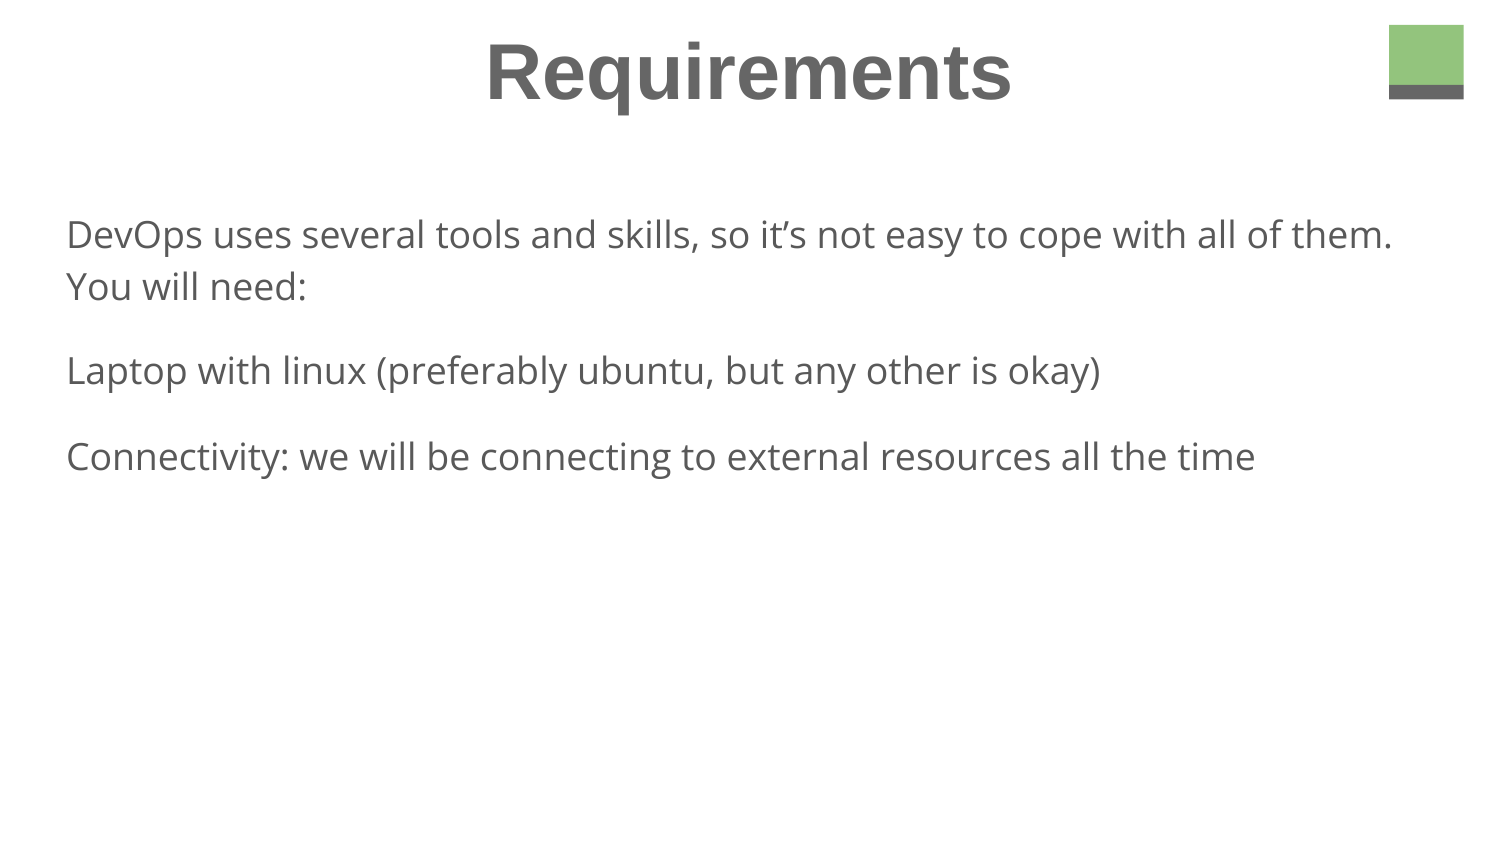

# Requirements
DevOps uses several tools and skills, so it’s not easy to cope with all of them.  You will need:
Laptop with linux (preferably ubuntu, but any other is okay)
Connectivity: we will be connecting to external resources all the time